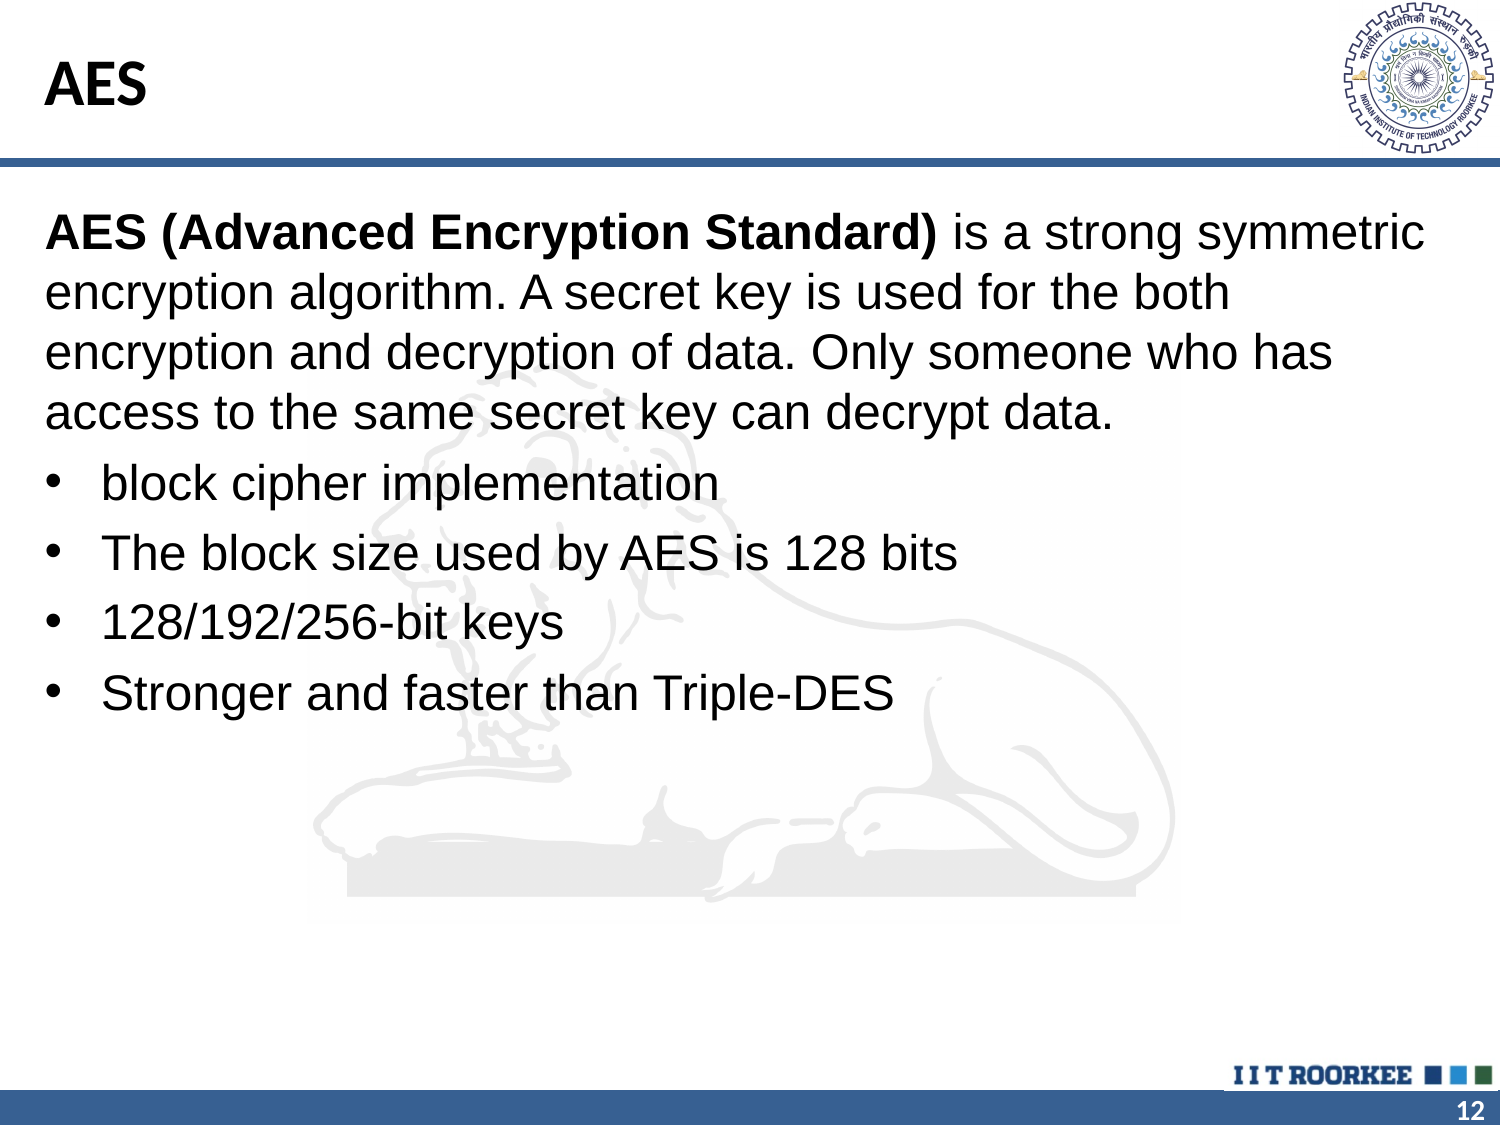

# AES
AES (Advanced Encryption Standard) is a strong symmetric encryption algorithm. A secret key is used for the both encryption and decryption of data. Only someone who has access to the same secret key can decrypt data.
block cipher implementation
The block size used by AES is 128 bits
128/192/256-bit keys
Stronger and faster than Triple-DES